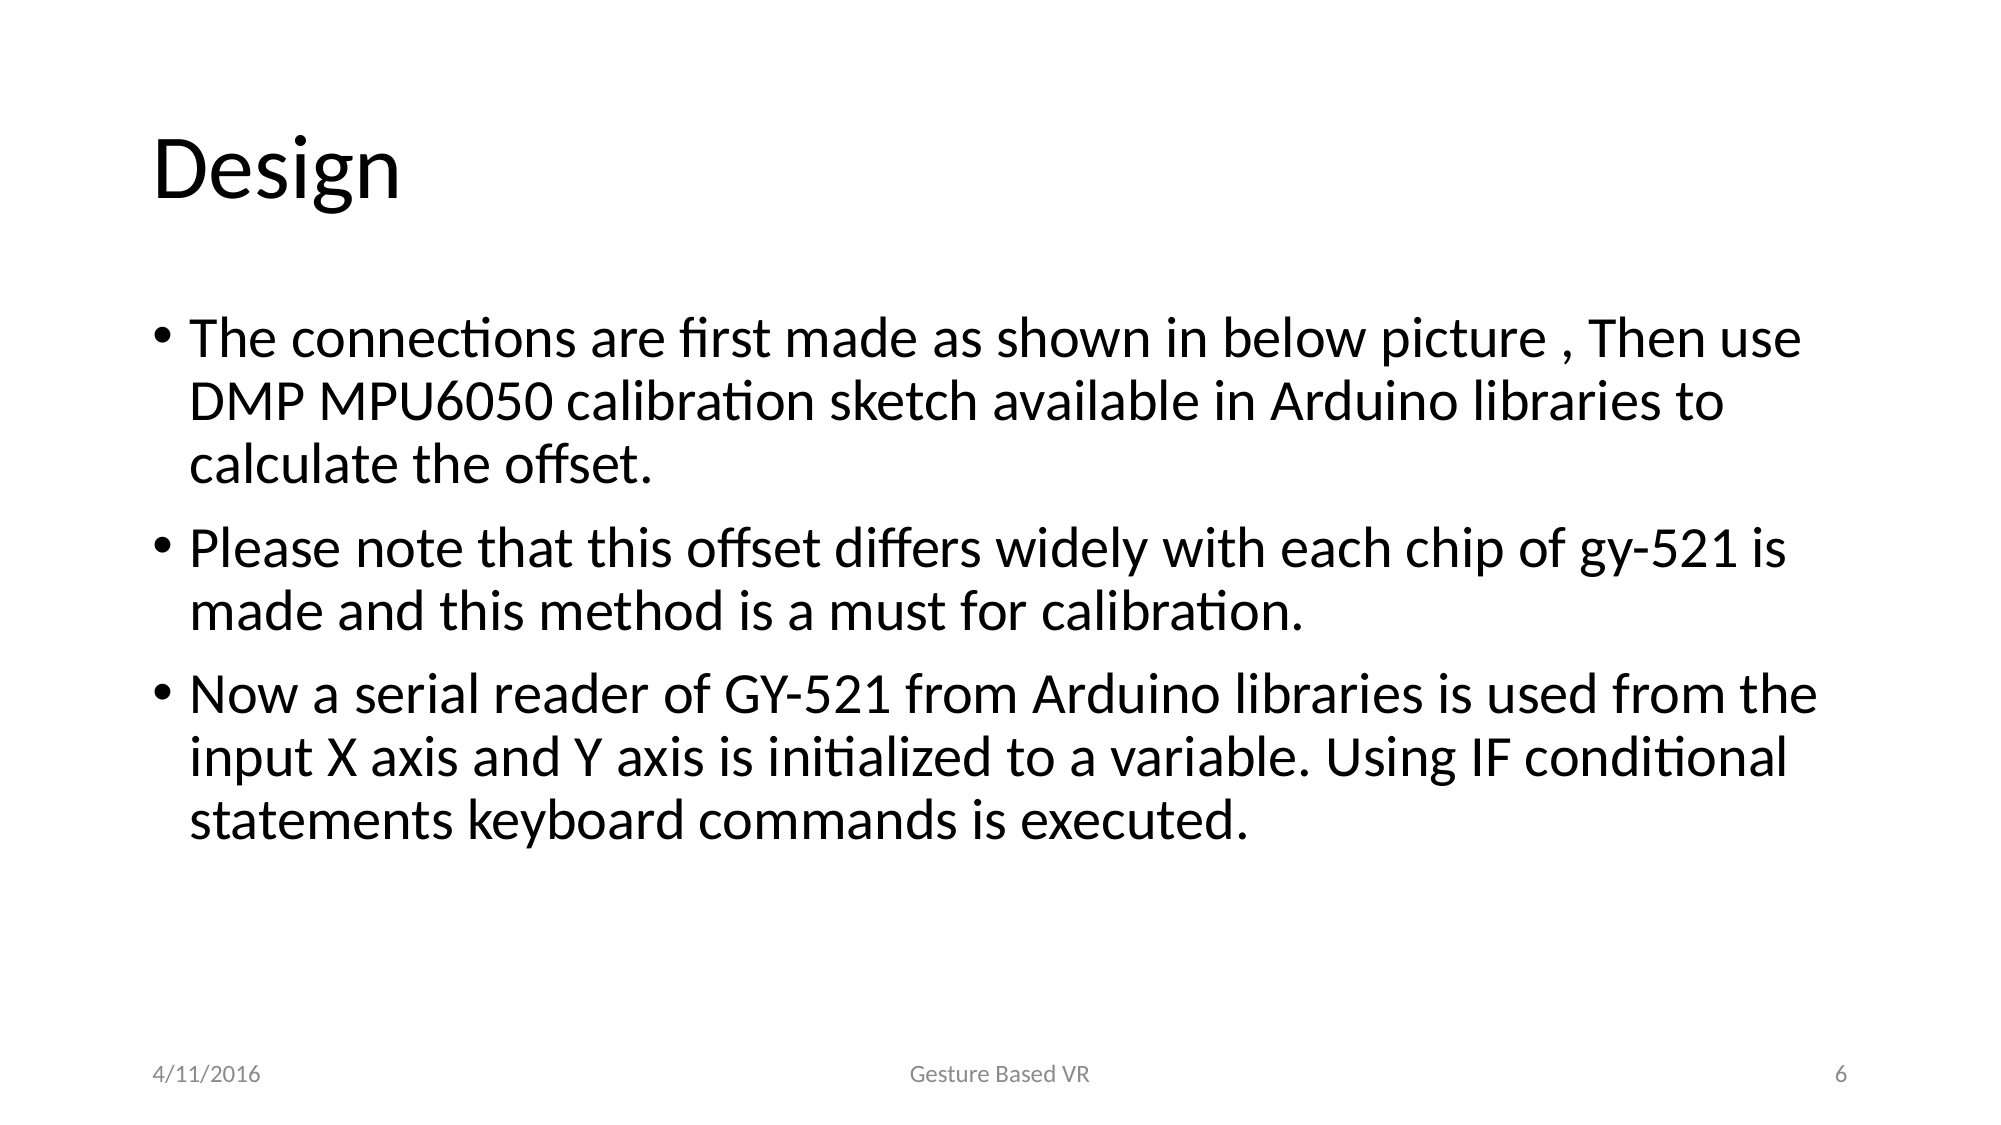

# Design
The connections are first made as shown in below picture , Then use DMP MPU6050 calibration sketch available in Arduino libraries to calculate the offset.
Please note that this offset differs widely with each chip of gy-521 is made and this method is a must for calibration.
Now a serial reader of GY-521 from Arduino libraries is used from the input X axis and Y axis is initialized to a variable. Using IF conditional statements keyboard commands is executed.
4/11/2016
Gesture Based VR
6